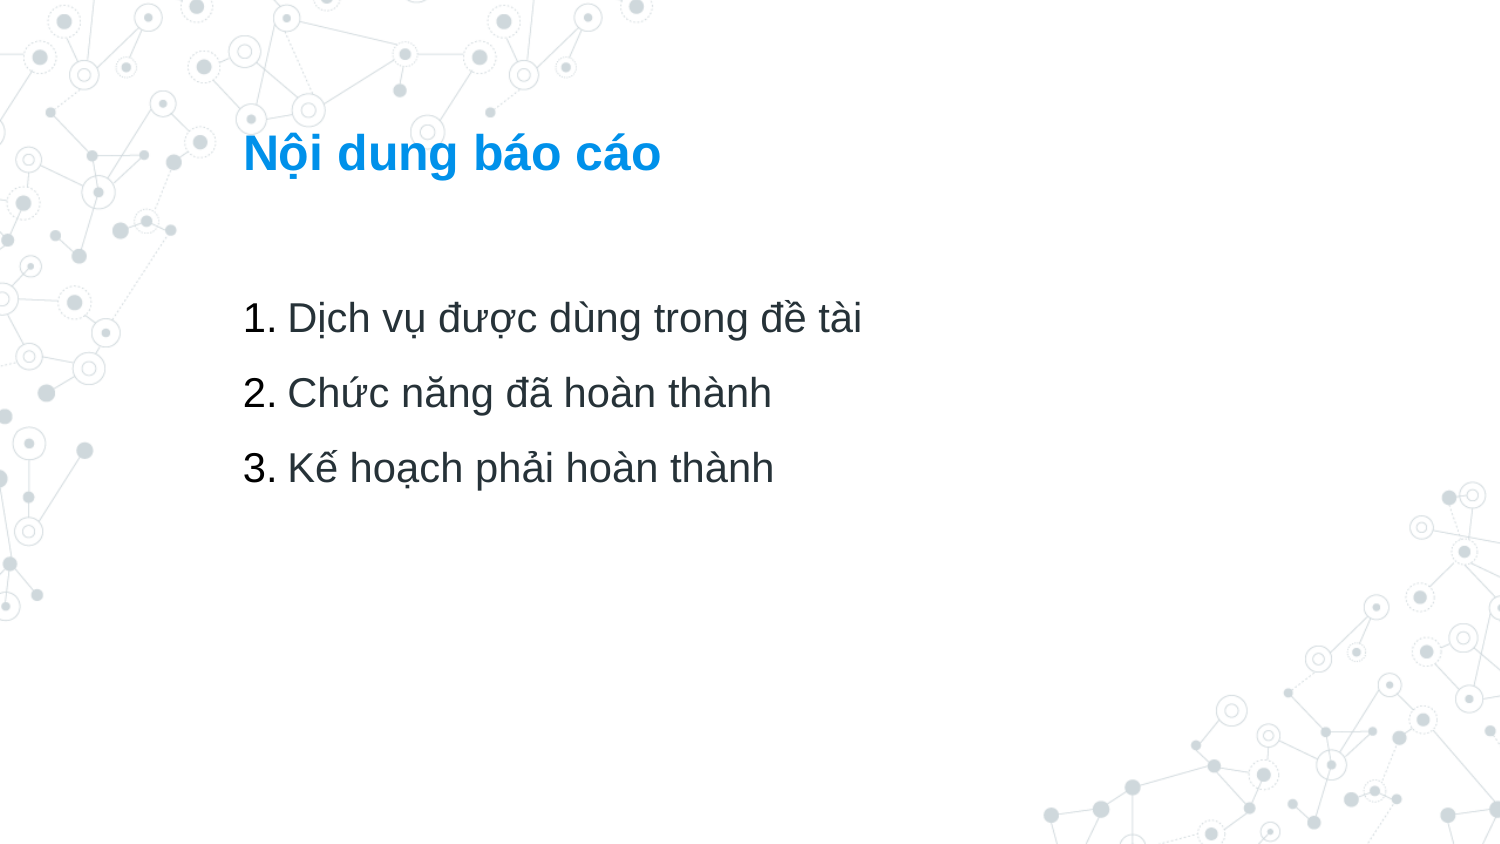

Nội dung báo cáo
Dịch vụ được dùng trong đề tài
Chức năng đã hoàn thành
Kế hoạch phải hoàn thành